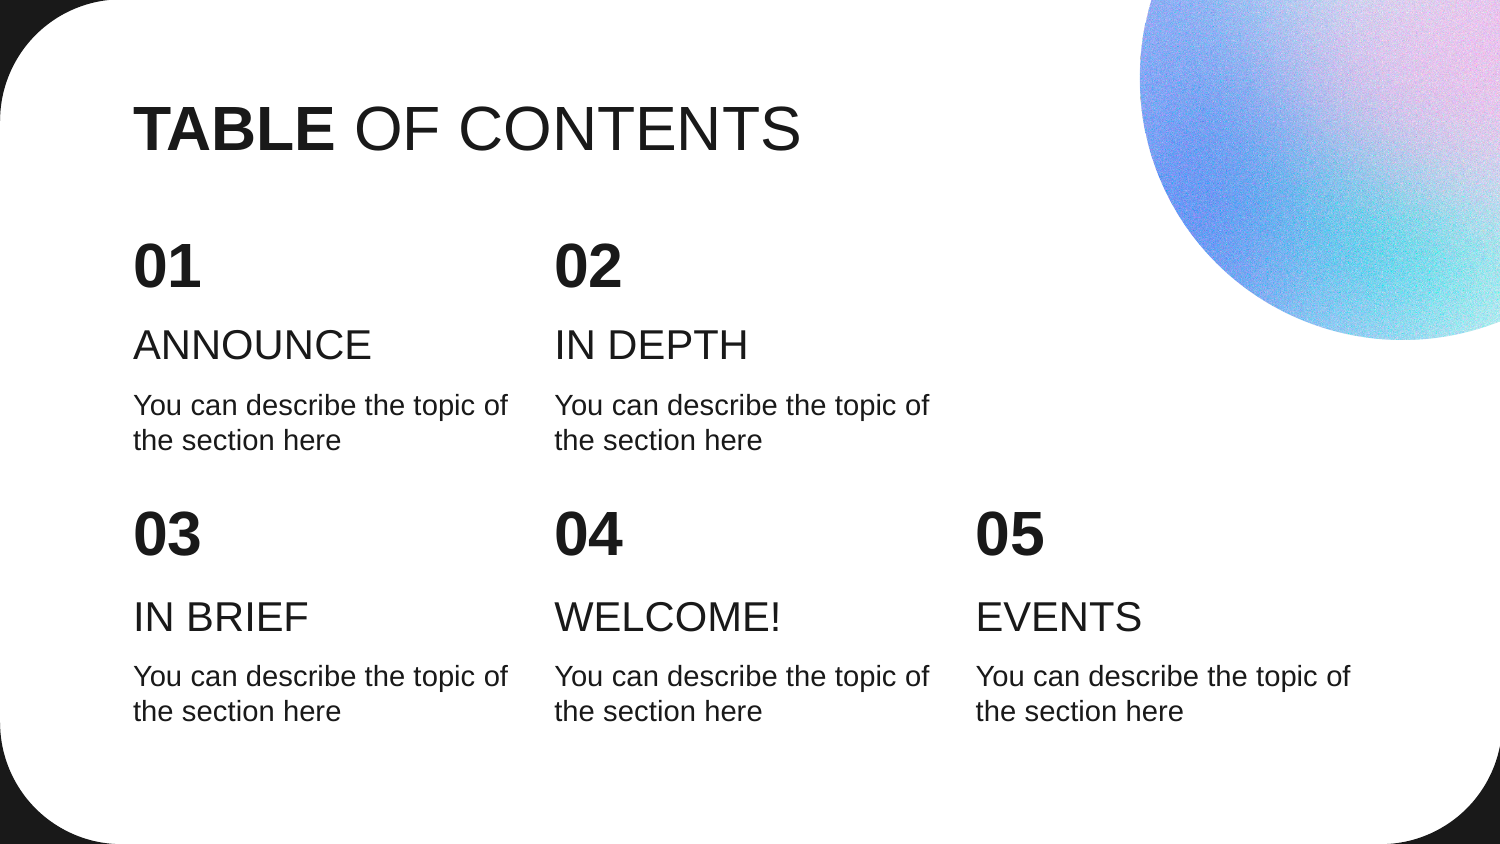

# TABLE OF CONTENTS
01
02
ANNOUNCE
IN DEPTH
You can describe the topic of the section here
You can describe the topic of the section here
03
04
05
IN BRIEF
WELCOME!
EVENTS
You can describe the topic of the section here
You can describe the topic of the section here
You can describe the topic of the section here